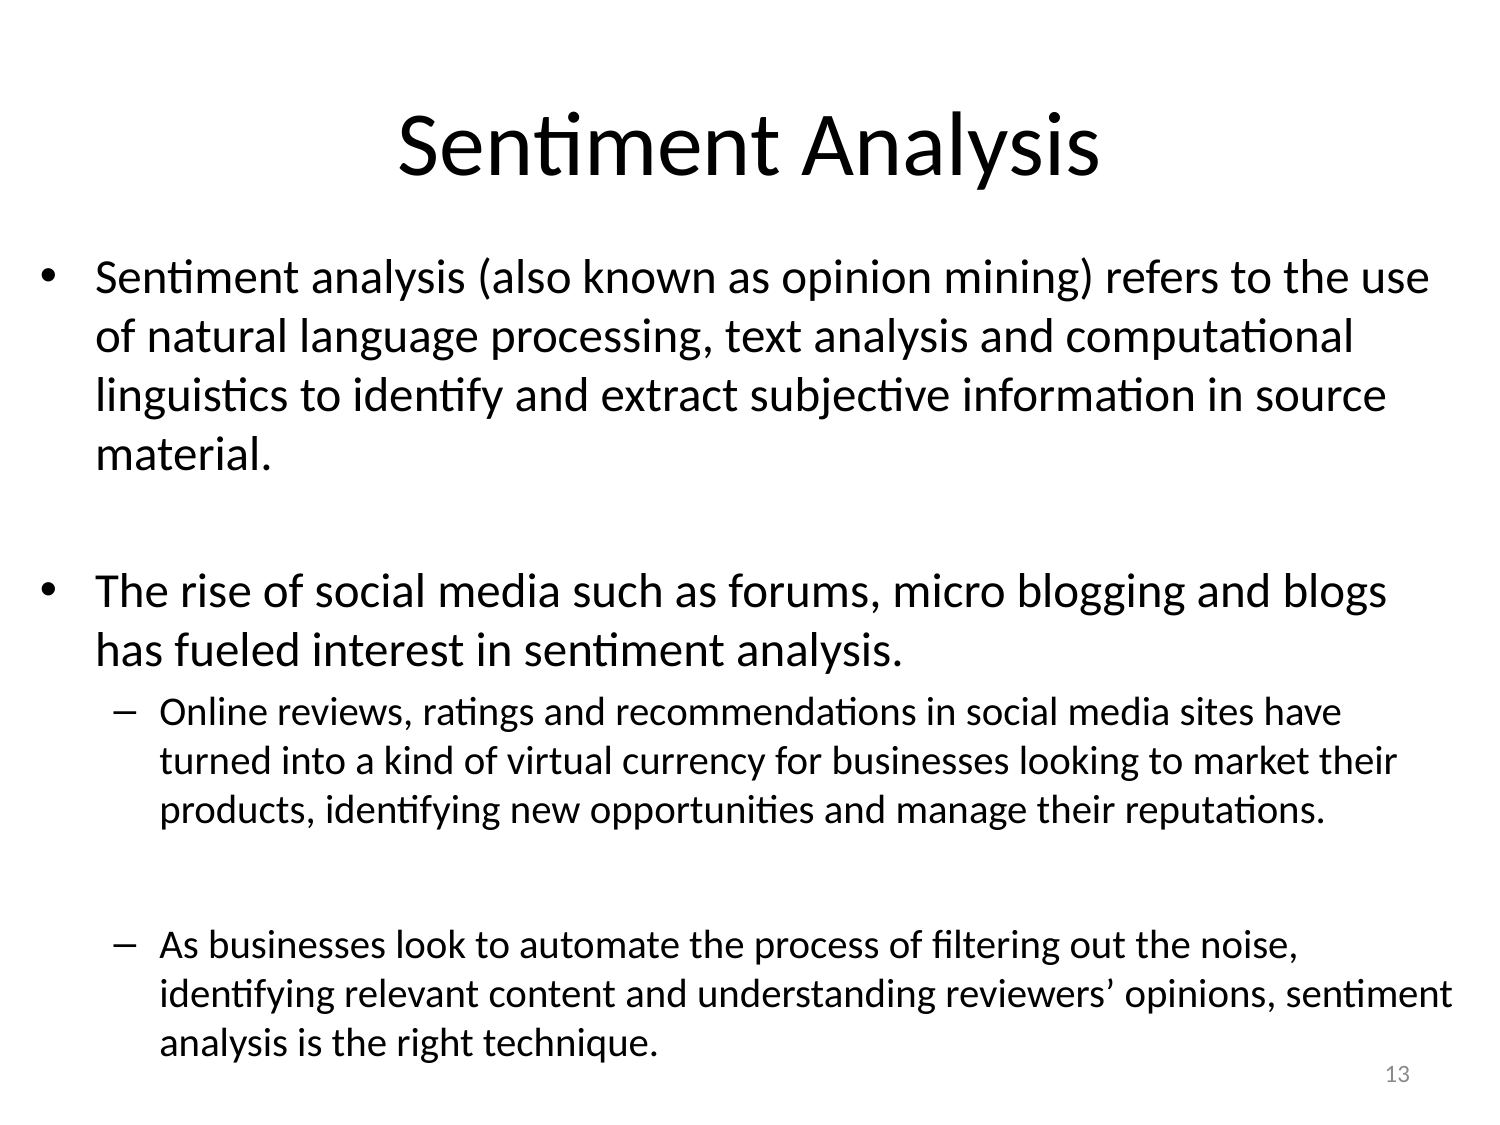

# Sentiment Analysis
Sentiment analysis (also known as opinion mining) refers to the use of natural language processing, text analysis and computational linguistics to identify and extract subjective information in source material.

The rise of social media such as forums, micro blogging and blogs has fueled interest in sentiment analysis.
Online reviews, ratings and recommendations in social media sites have turned into a kind of virtual currency for businesses looking to market their products, identifying new opportunities and manage their reputations.

As businesses look to automate the process of filtering out the noise, identifying relevant content and understanding reviewers’ opinions, sentiment analysis is the right technique.

13